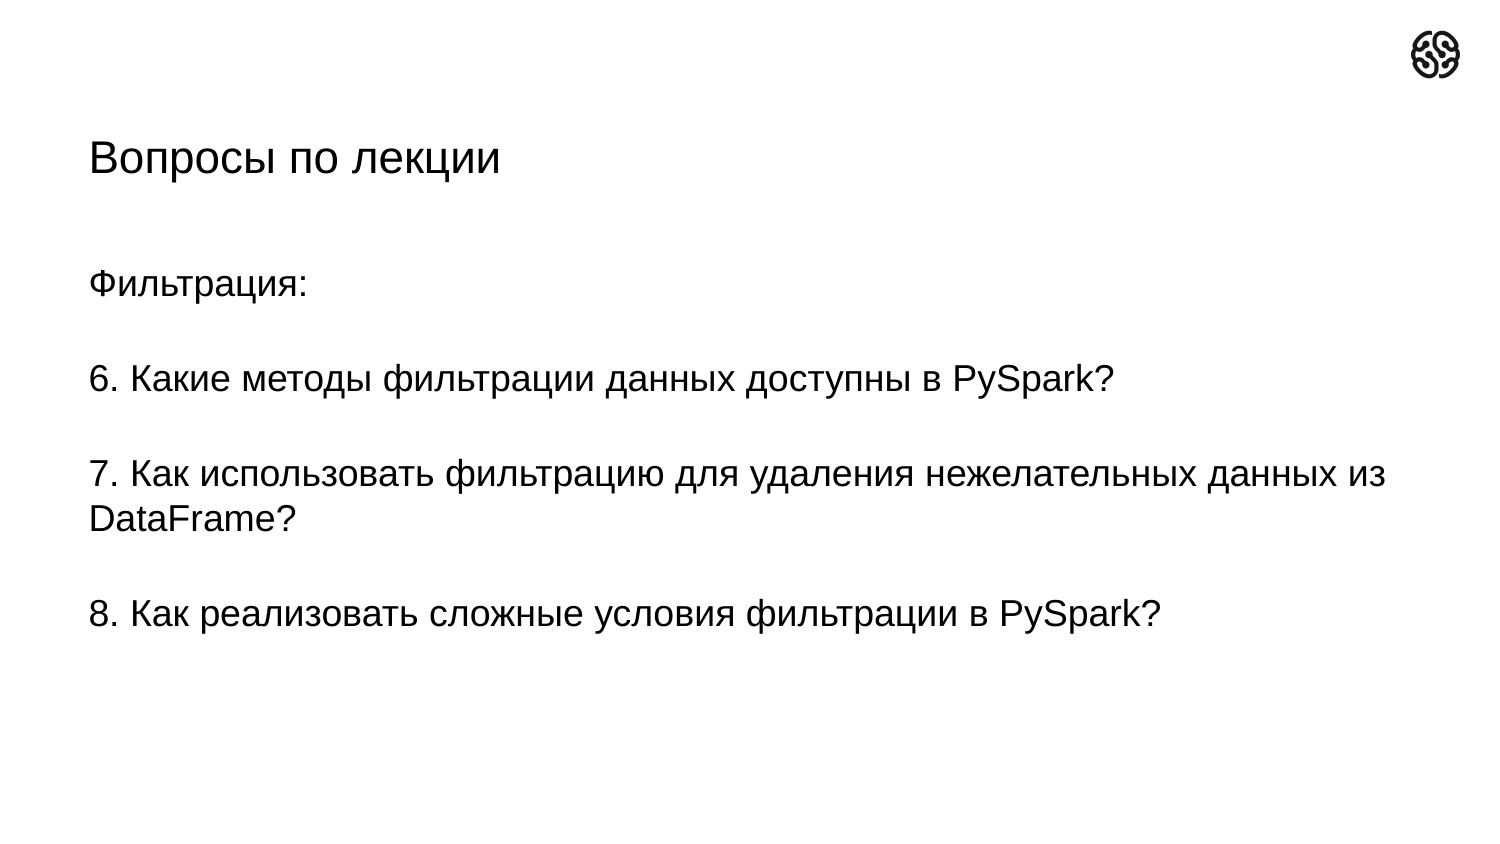

# Вопросы по лекции

Фильтрация:
6. Какие методы фильтрации данных доступны в PySpark?
7. Как использовать фильтрацию для удаления нежелательных данных из DataFrame?
8. Как реализовать сложные условия фильтрации в PySpark?